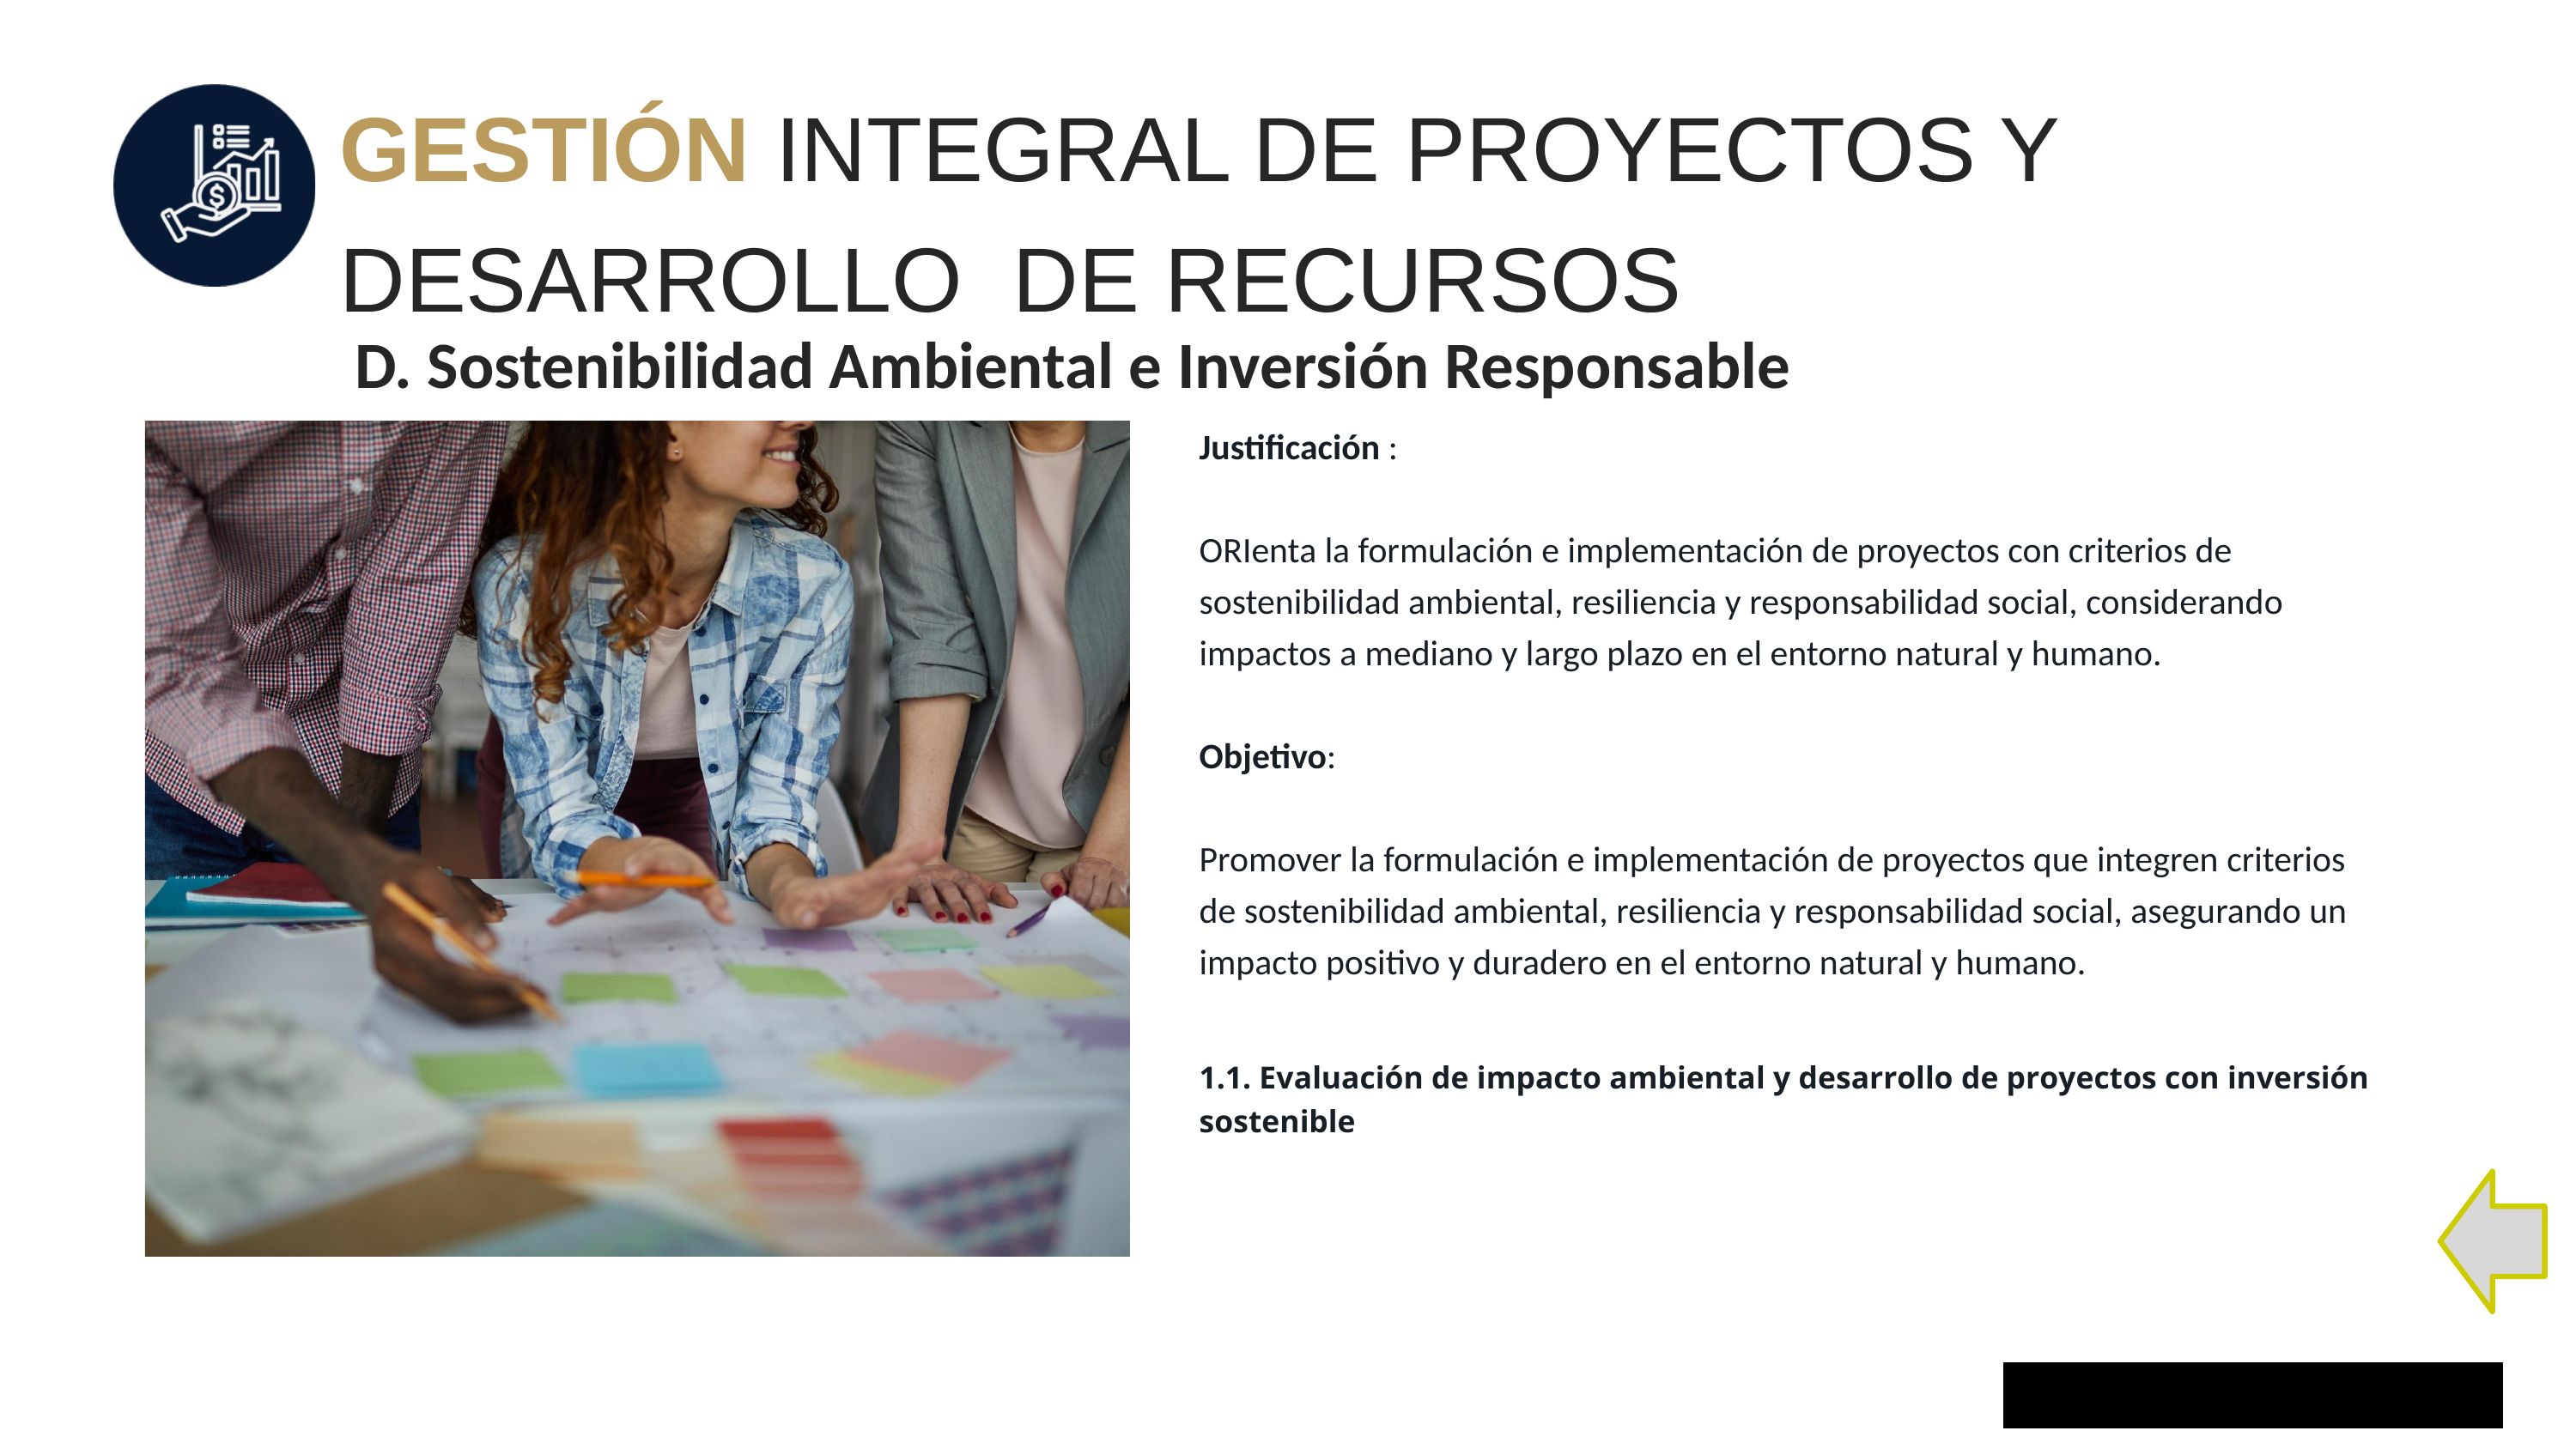

GESTIÓN INTEGRAL DE PROYECTOS Y DESARROLLO  DE RECURSOS

 D. Sostenibilidad Ambiental e Inversión Responsable

Justificación :

ORIenta la formulación e implementación de proyectos con criterios de sostenibilidad ambiental, resiliencia y responsabilidad social, considerando impactos a mediano y largo plazo en el entorno natural y humano.

Objetivo:

Promover la formulación e implementación de proyectos que integren criterios de sostenibilidad ambiental, resiliencia y responsabilidad social, asegurando un impacto positivo y duradero en el entorno natural y humano.

1.1. Evaluación de impacto ambiental y desarrollo de proyectos con inversión sostenible

15

WWW.CRESCEREPST.COM